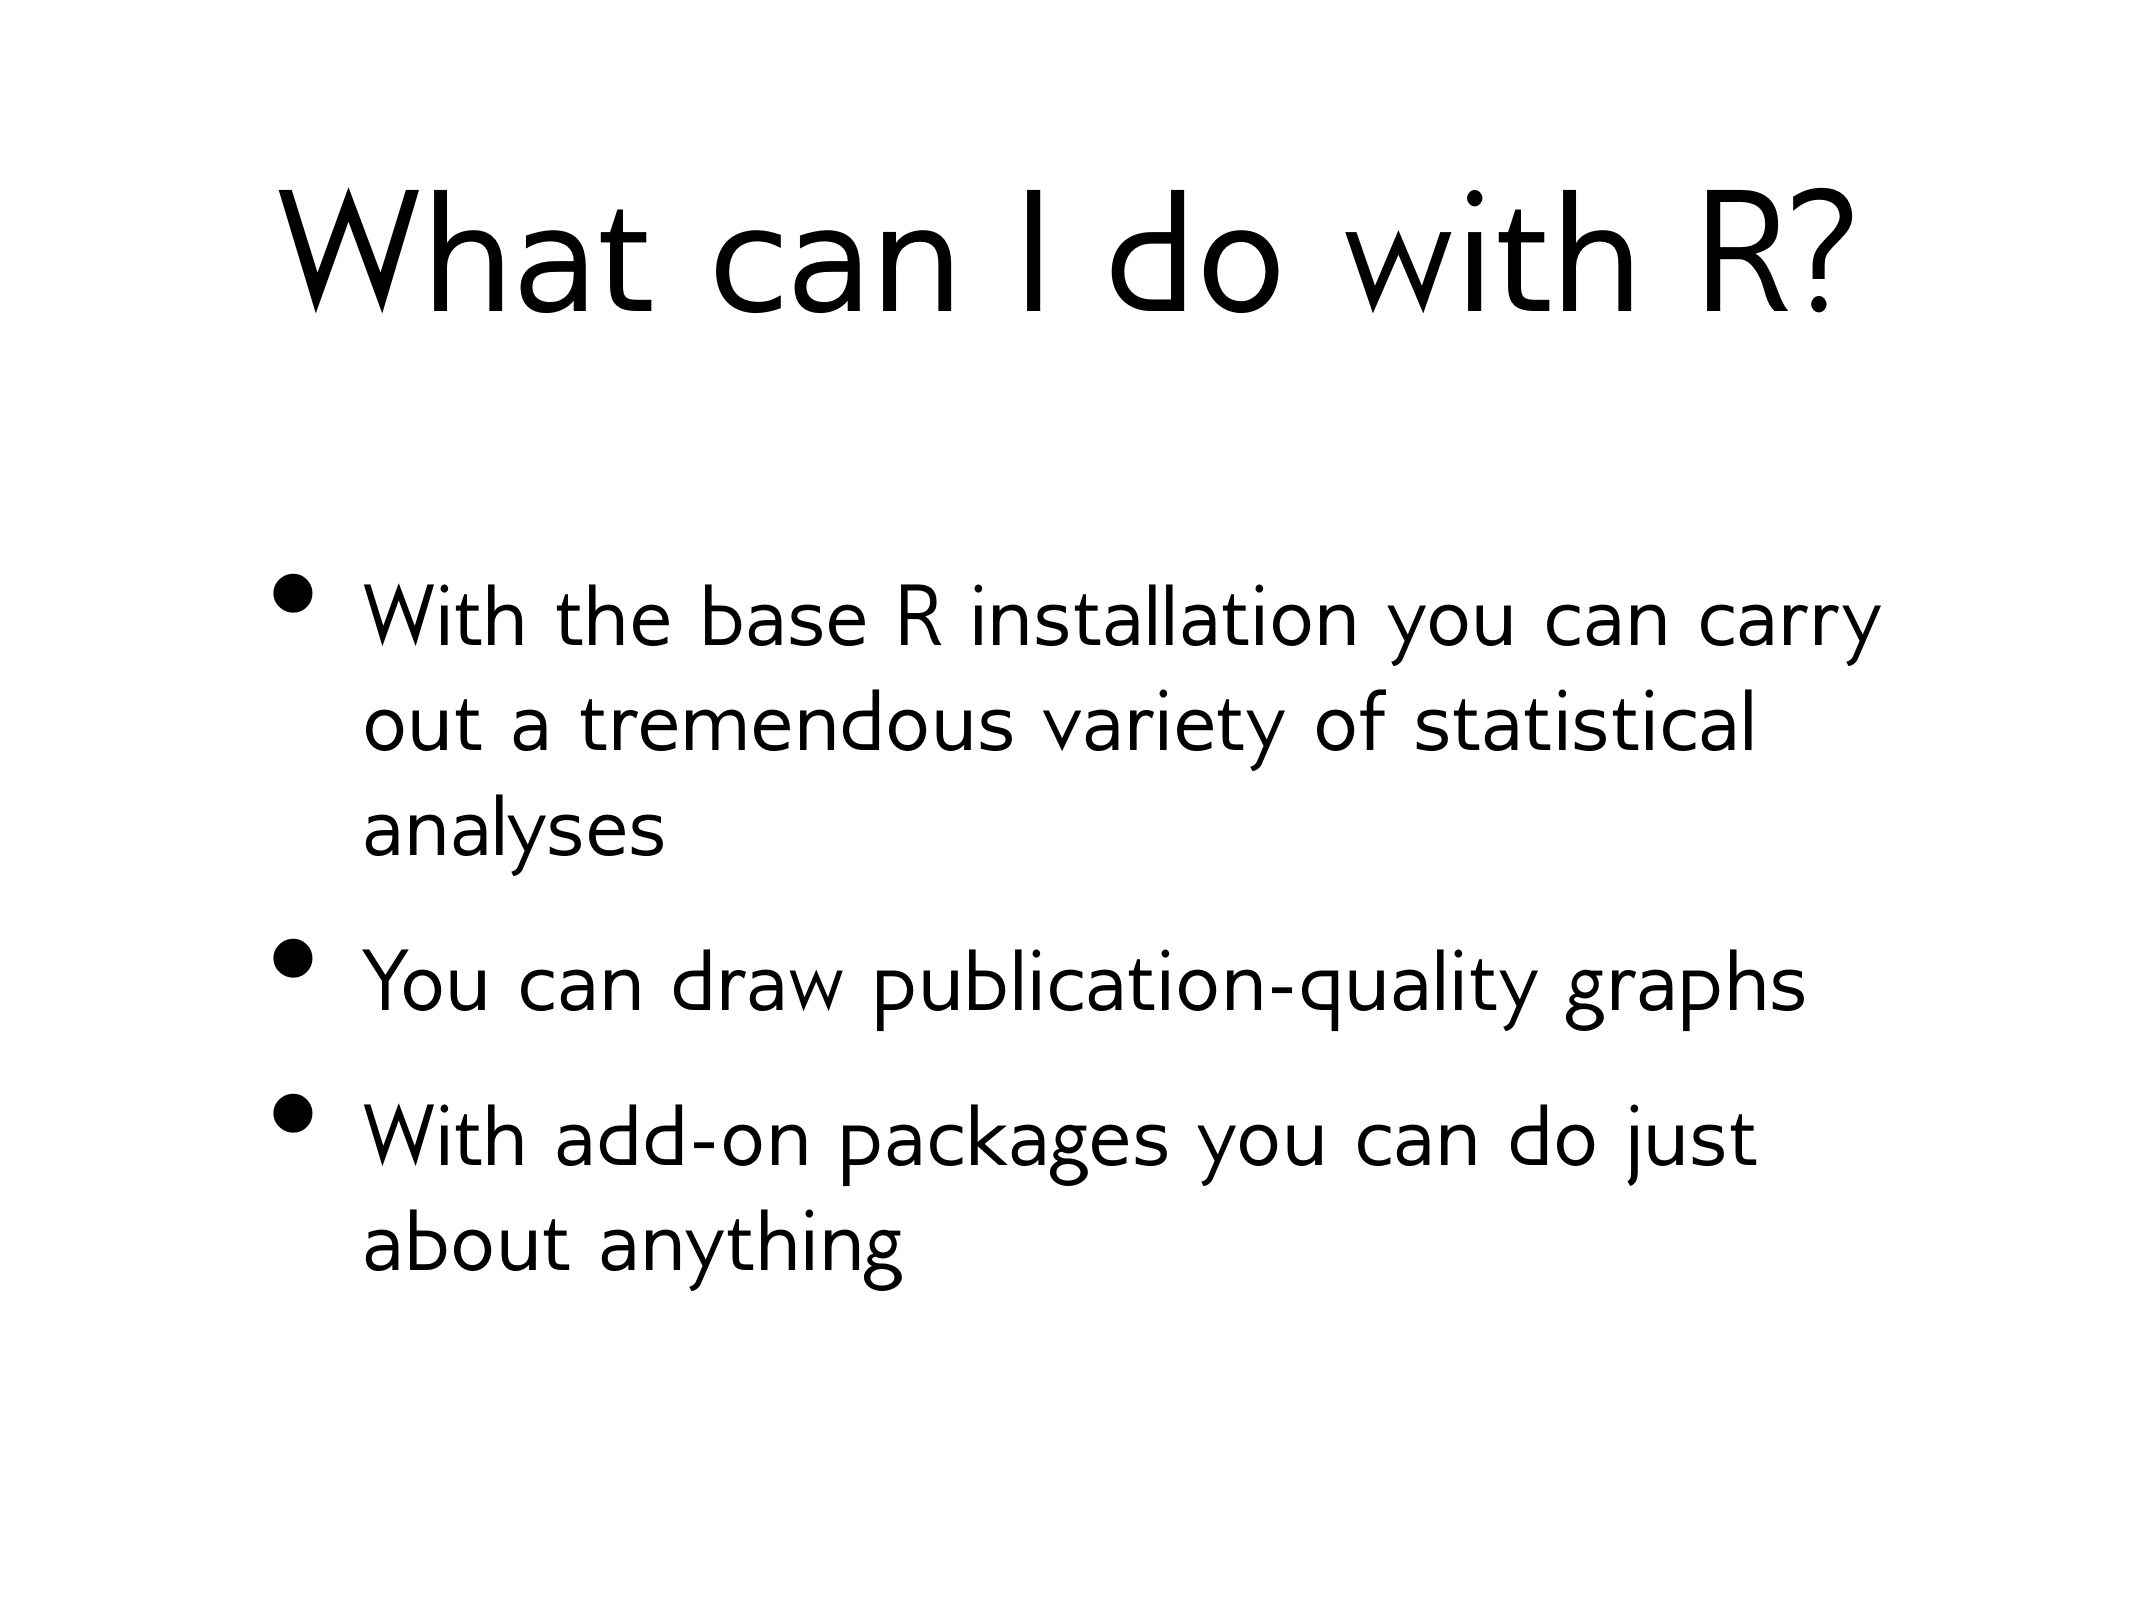

# What can I do with R?
With the base R installation you can carry out a tremendous variety of statistical analyses
You can draw publication-quality graphs
With add-on packages you can do just about anything